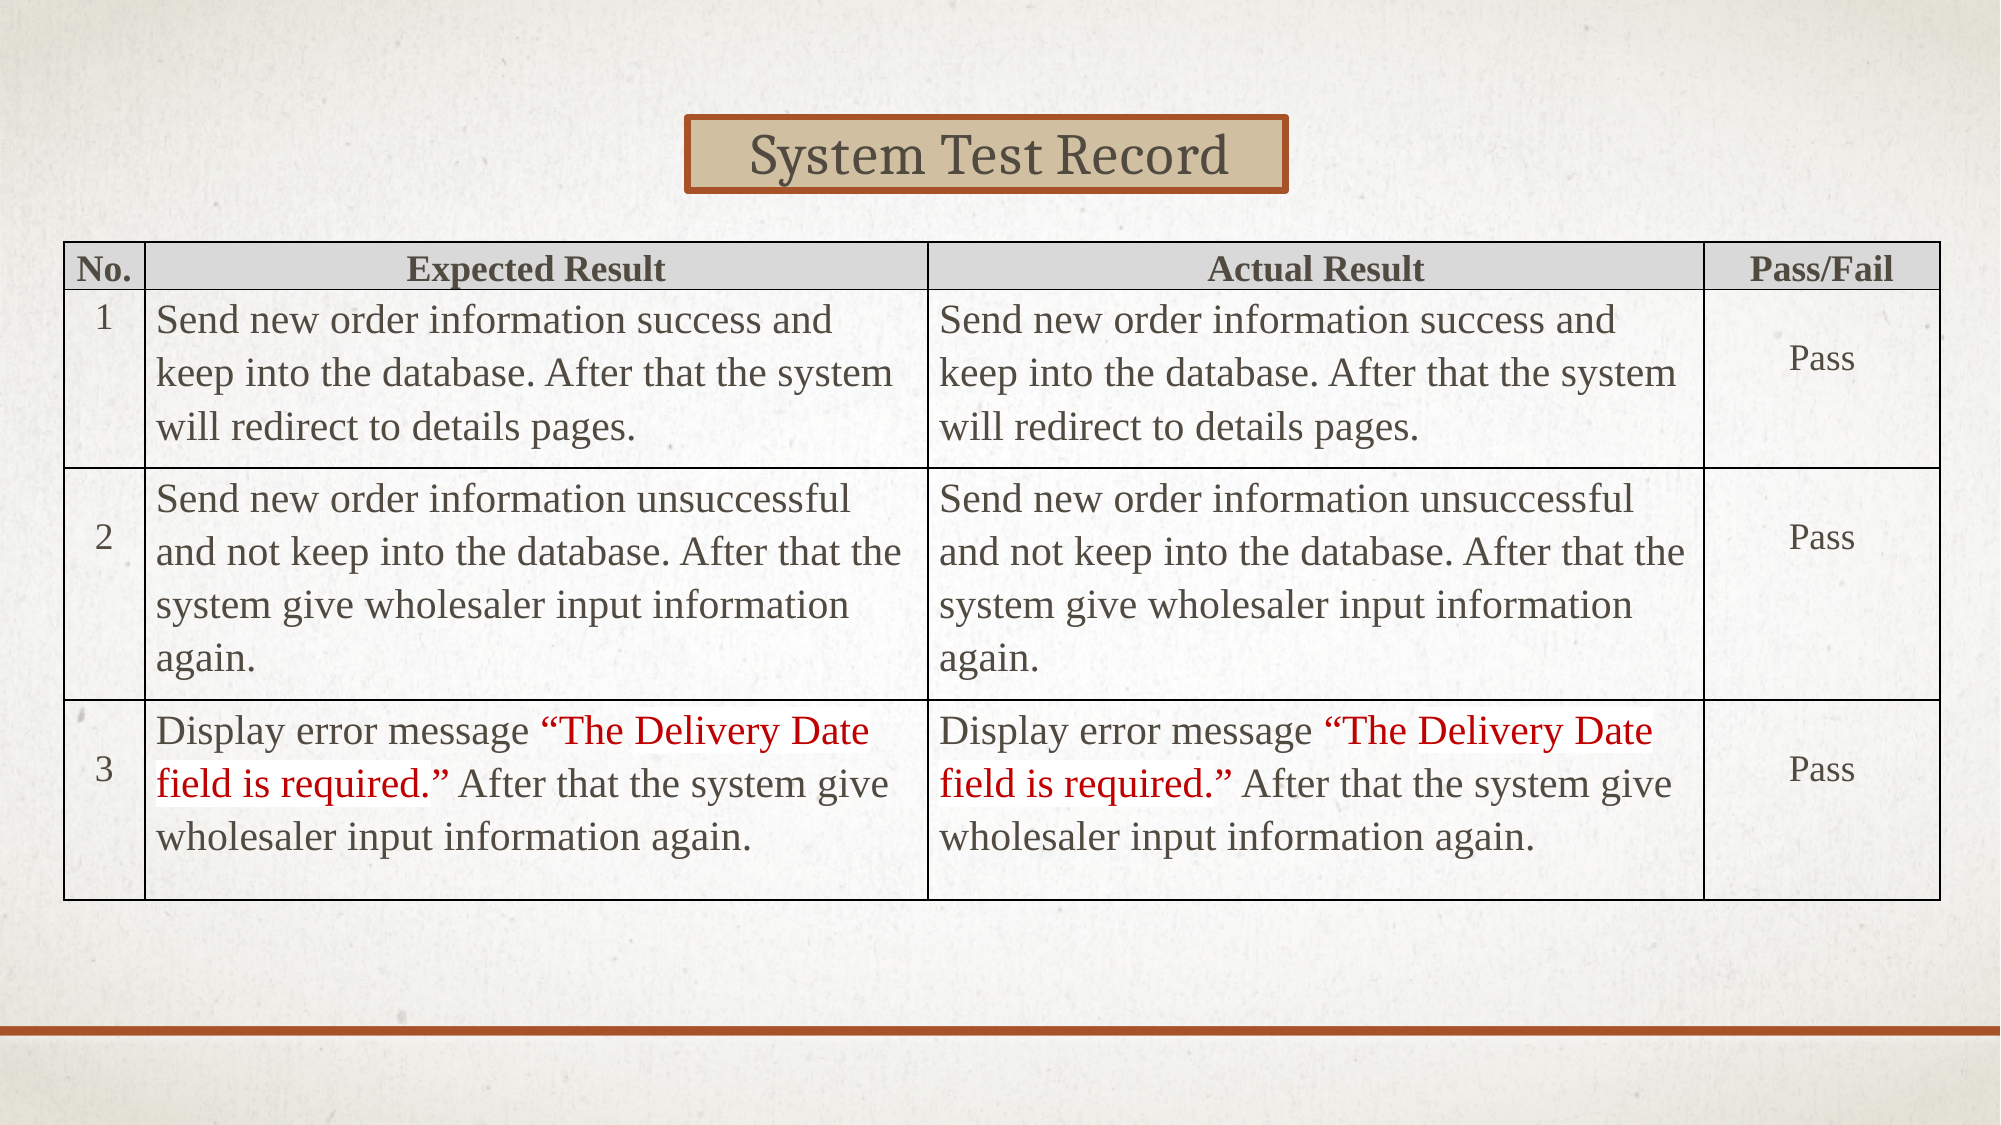

System Test Record
| No. | Expected Result | Actual Result | Pass/Fail |
| --- | --- | --- | --- |
| 1 | Send new order information success and keep into the database. After that the system will redirect to details pages. | Send new order information success and keep into the database. After that the system will redirect to details pages. | Pass |
| 2 | Send new order information unsuccessful and not keep into the database. After that the system give wholesaler input information again. | Send new order information unsuccessful and not keep into the database. After that the system give wholesaler input information again. | Pass |
| 3 | Display error message “The Delivery Date field is required.” After that the system give wholesaler input information again. | Display error message “The Delivery Date field is required.” After that the system give wholesaler input information again. | Pass |